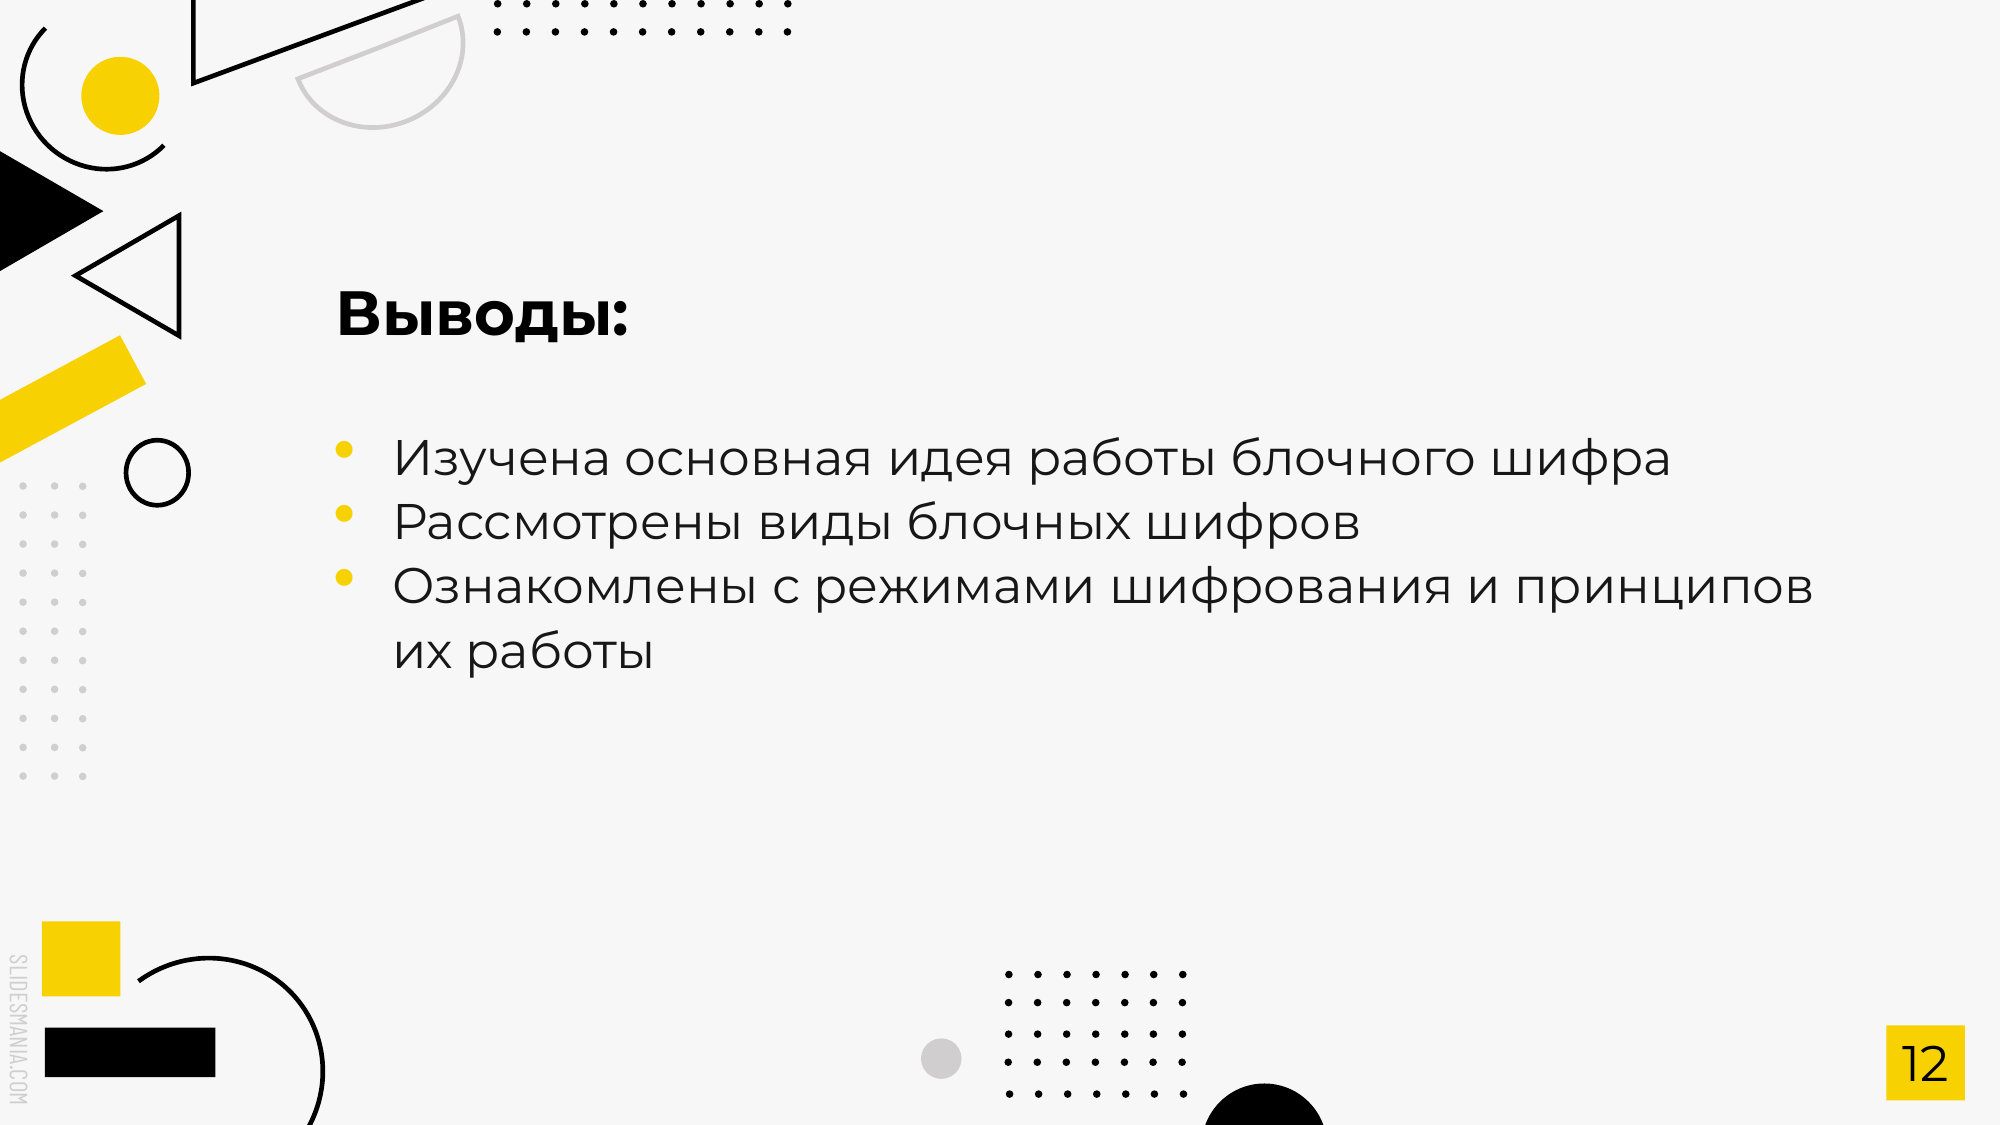

Выводы:
Изучена основная идея работы блочного шифра
Рассмотрены виды блочных шифров
Ознакомлены с режимами шифрования и принципов их работы
12